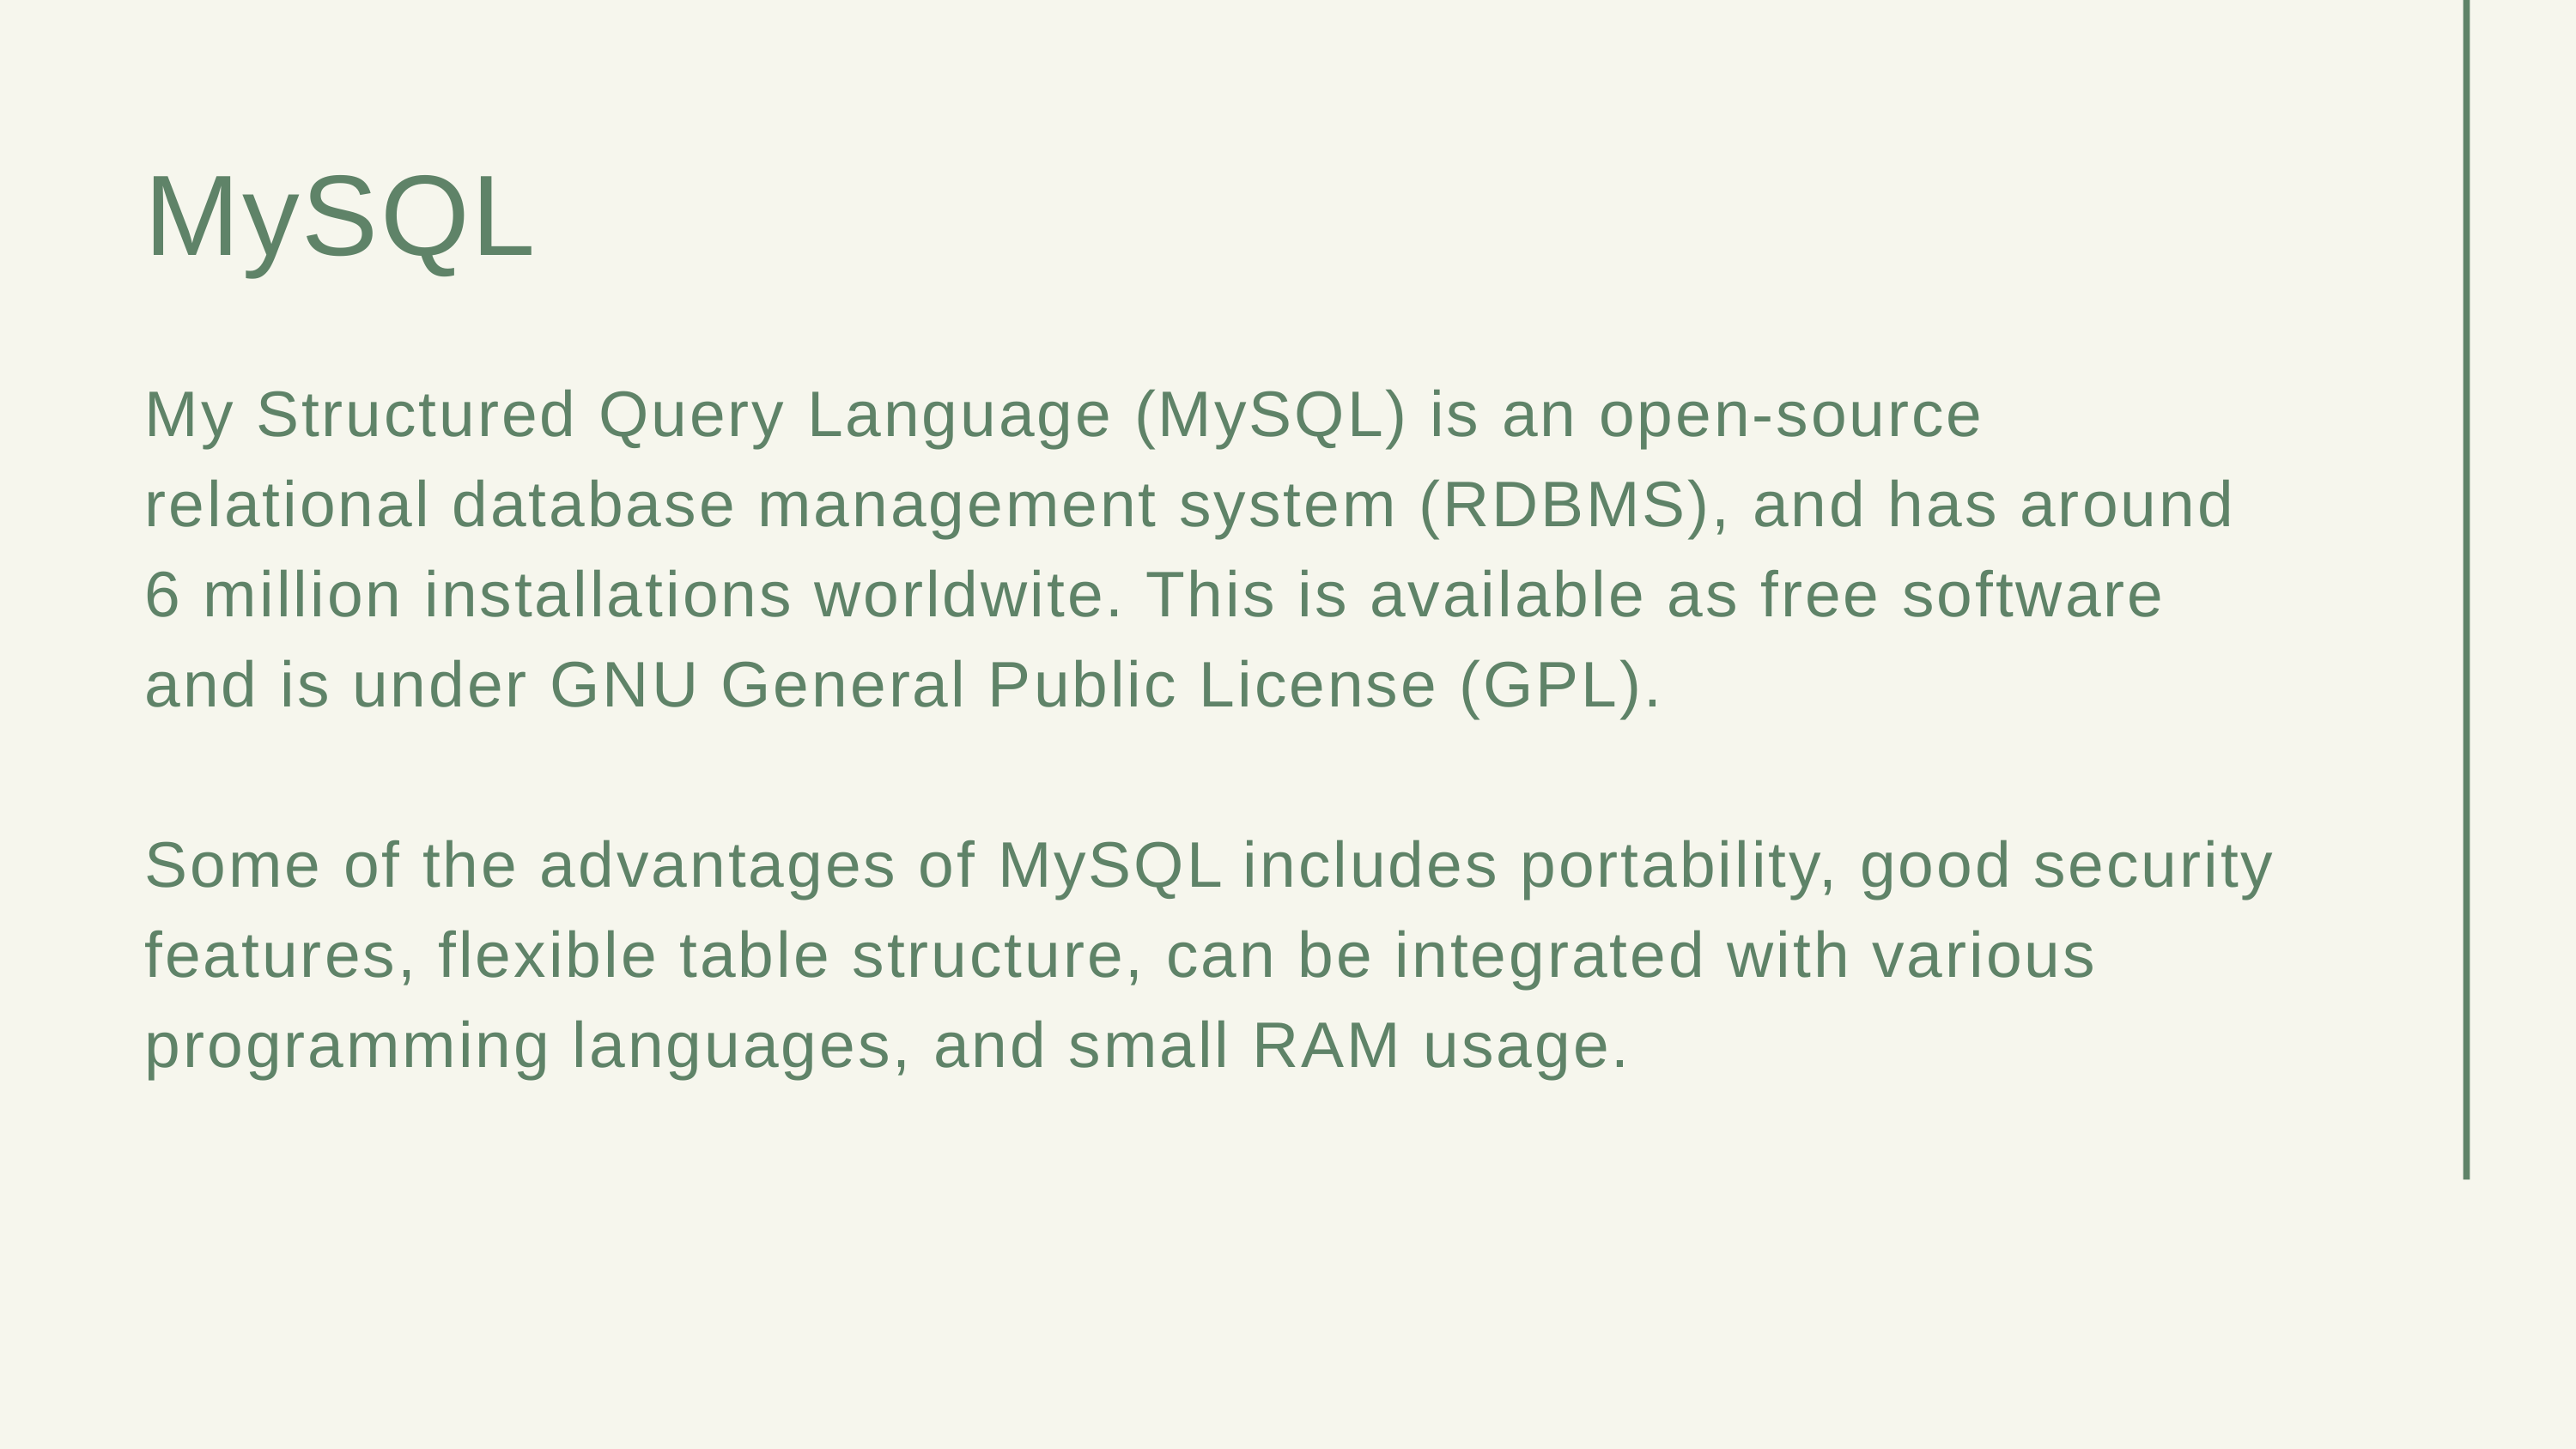

MySQL

My Structured Query Language (MySQL) is an open-source relational database management system (RDBMS), and has around 6 million installations worldwite. This is available as free software and is under GNU General Public License (GPL).

Some of the advantages of MySQL includes portability, good security features, flexible table structure, can be integrated with various programming languages, and small RAM usage.
SDCC • 2020